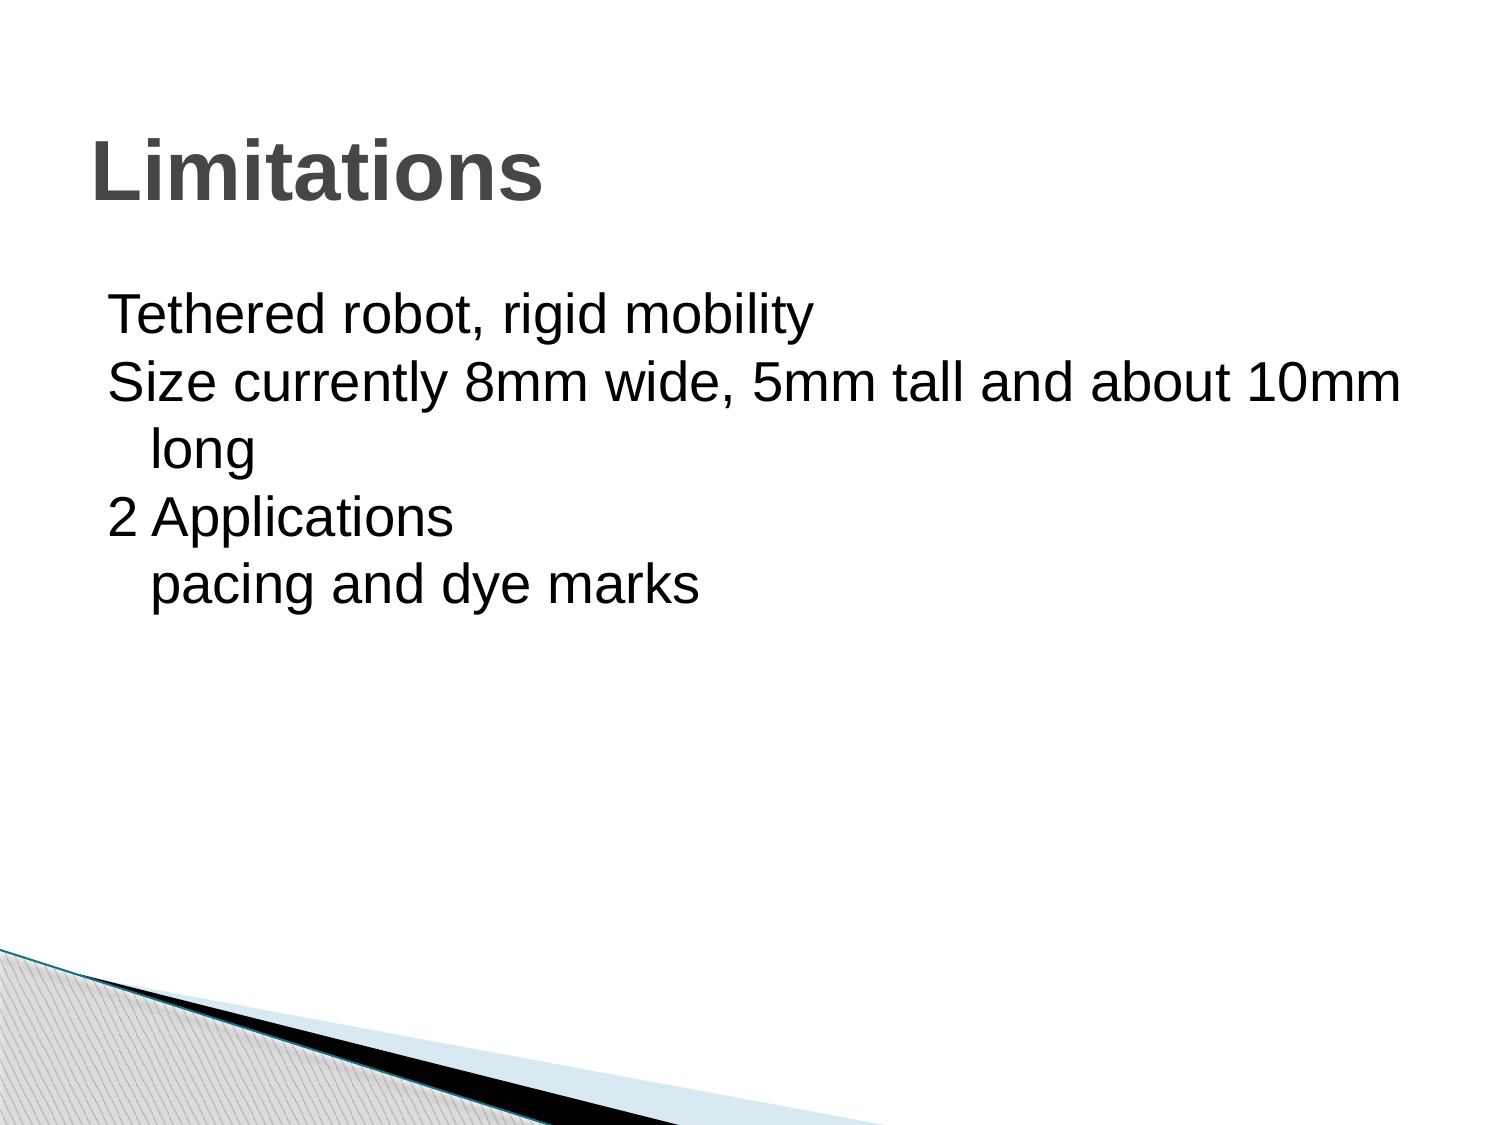

# Limitations
Tethered robot, rigid mobility
Size currently 8mm wide, 5mm tall and about 10mm long
2 Applications
	pacing and dye marks